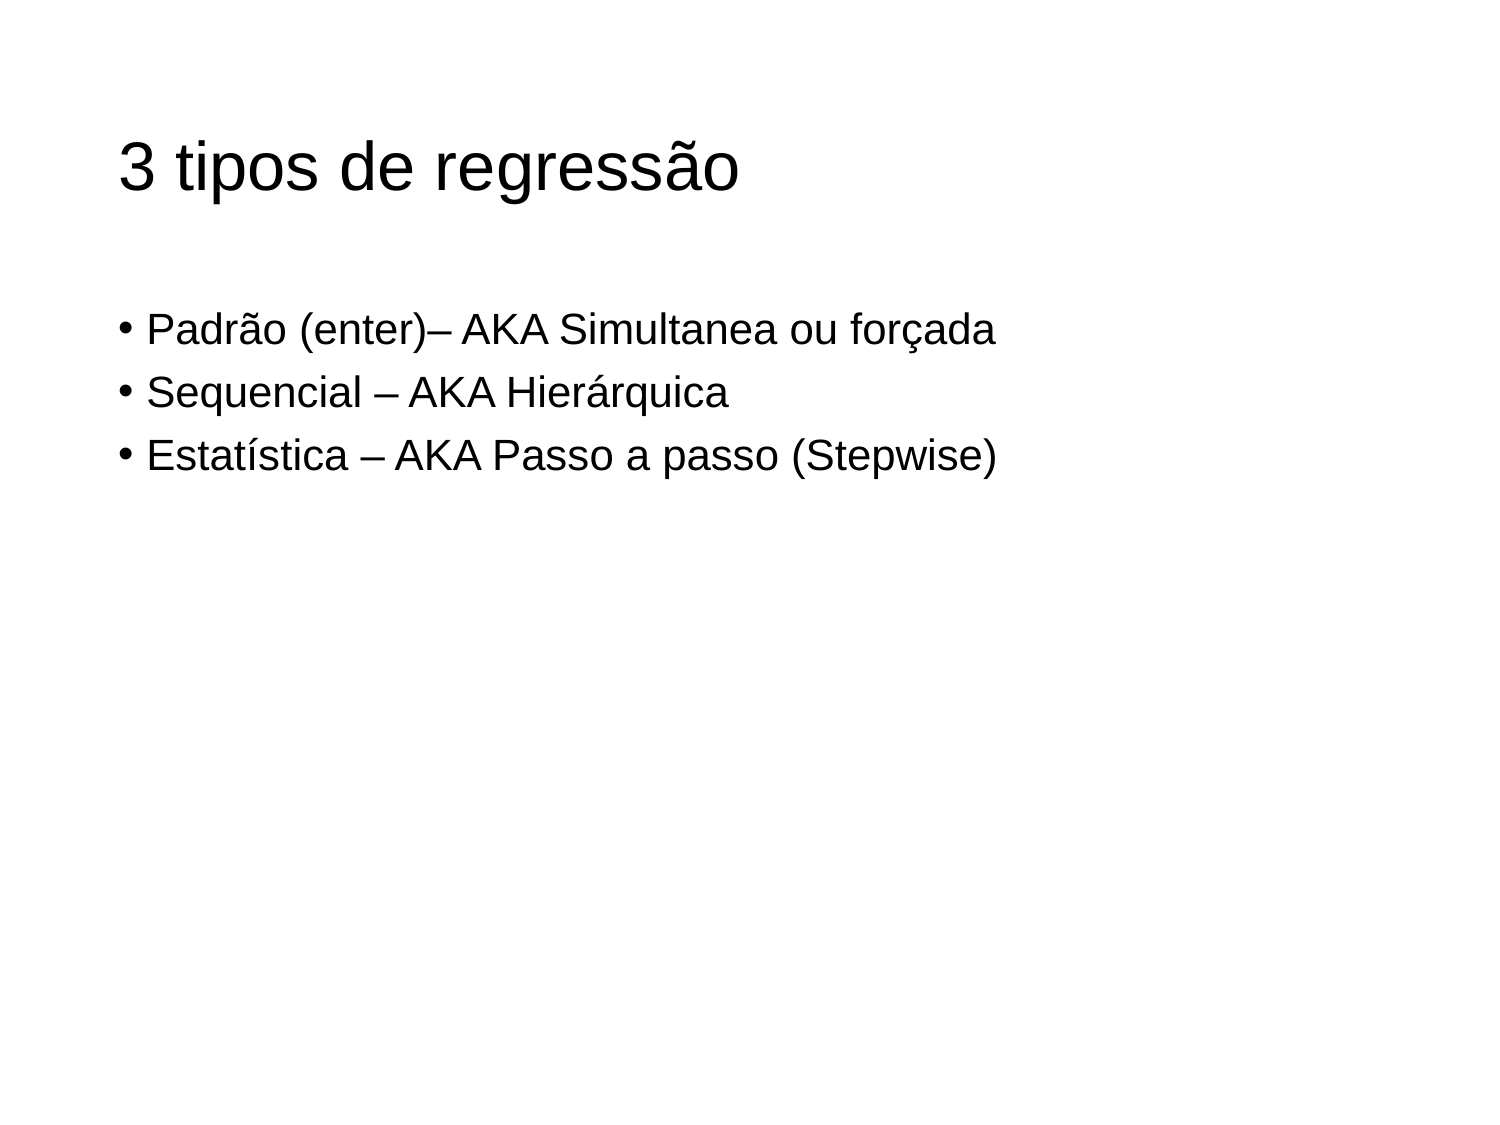

# 3 tipos de regressão
Padrão (enter)– AKA Simultanea ou forçada
Sequencial – AKA Hierárquica
Estatística – AKA Passo a passo (Stepwise)